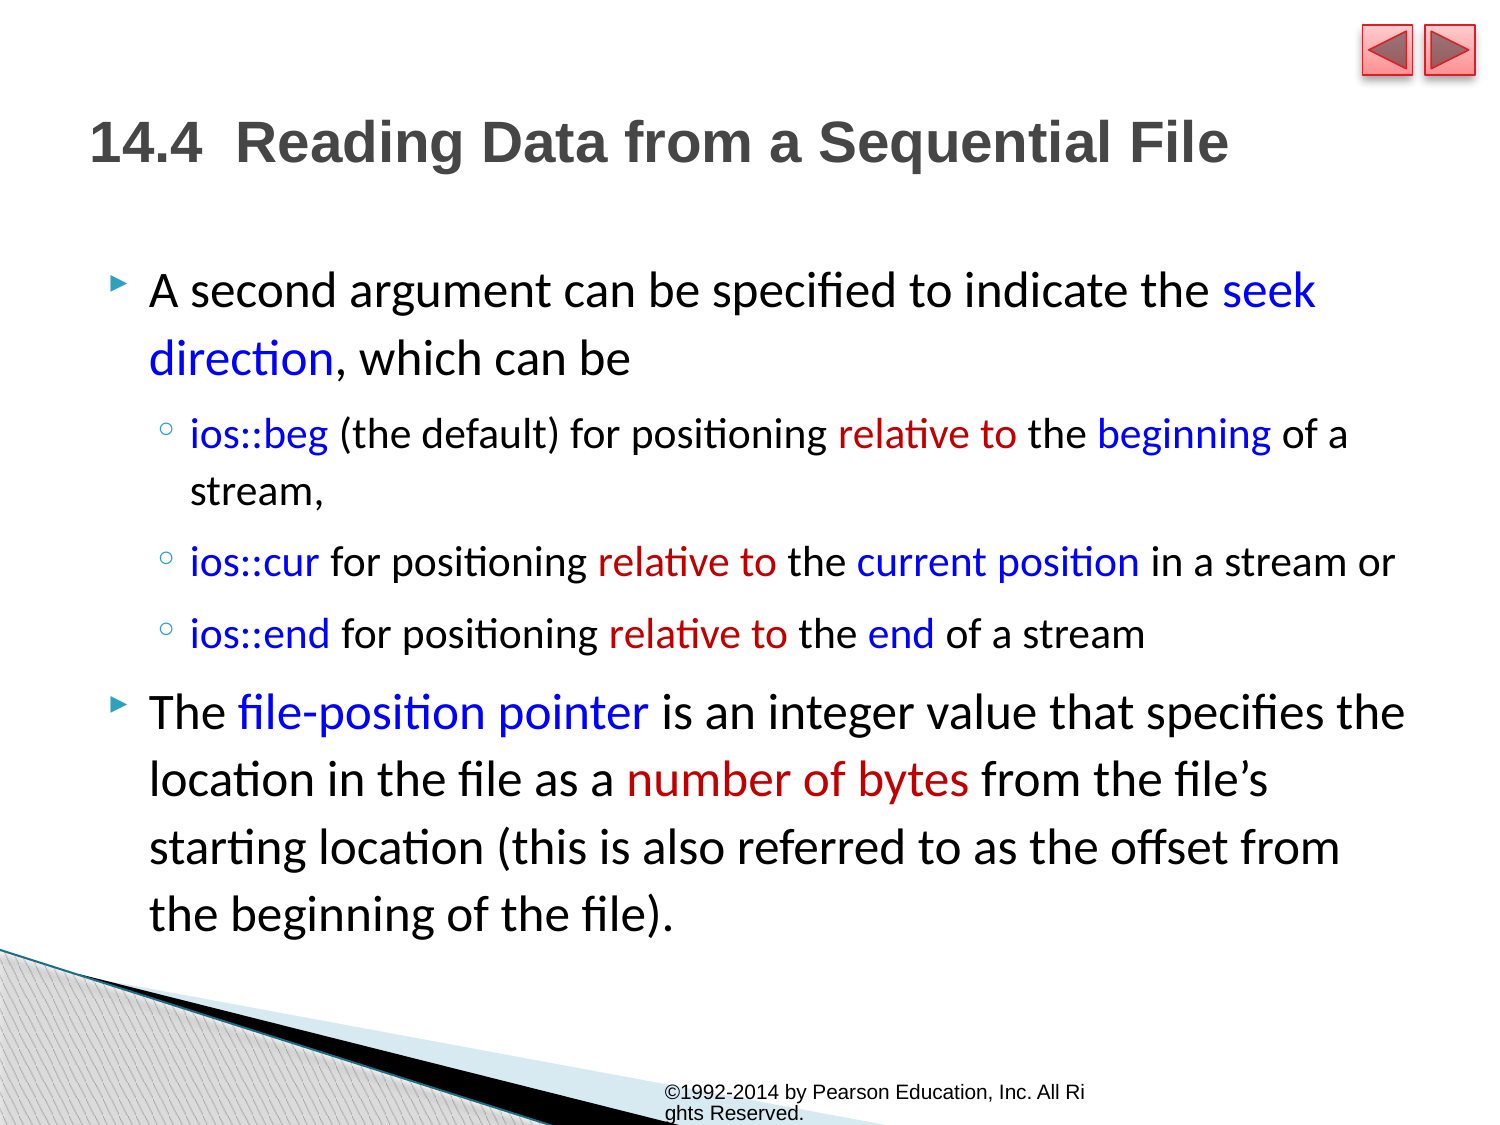

# 14.4  Reading Data from a Sequential File
A second argument can be specified to indicate the seek direction, which can be
ios::beg (the default) for positioning relative to the beginning of a stream,
ios::cur for positioning relative to the current position in a stream or
ios::end for positioning relative to the end of a stream
The file-position pointer is an integer value that specifies the location in the file as a number of bytes from the file’s starting location (this is also referred to as the offset from the beginning of the file).
©1992-2014 by Pearson Education, Inc. All Rights Reserved.